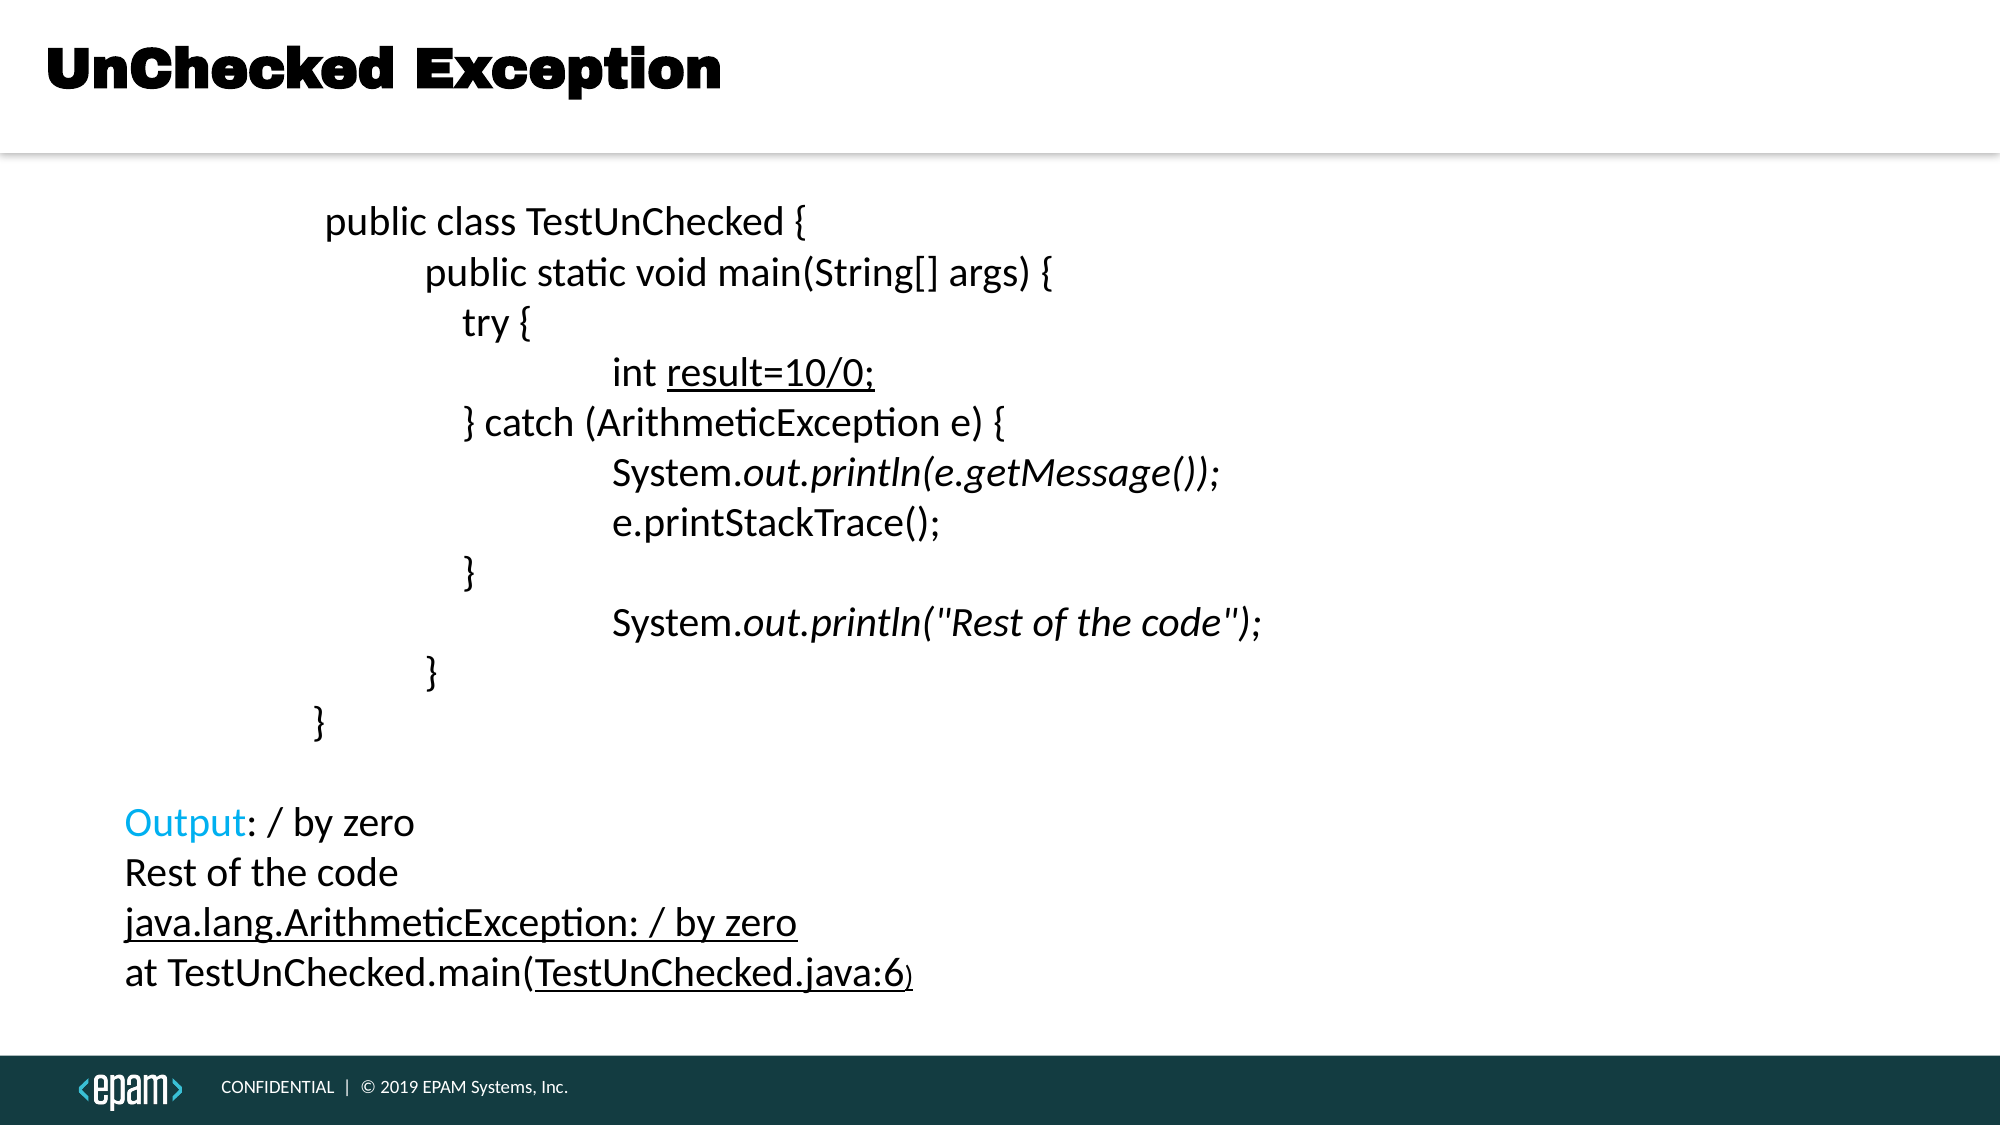

UnChecked Exception
	     public class TestUnChecked {
public static void main(String[] args) {
	try {
		int result=10/0;
	} catch (ArithmeticException e) {
		System.out.println(e.getMessage());
		e.printStackTrace();
	}
		System.out.println("Rest of the code");
}
}

Output: / by zero
Rest of the code
java.lang.ArithmeticException: / by zero
at TestUnChecked.main(TestUnChecked.java:6)